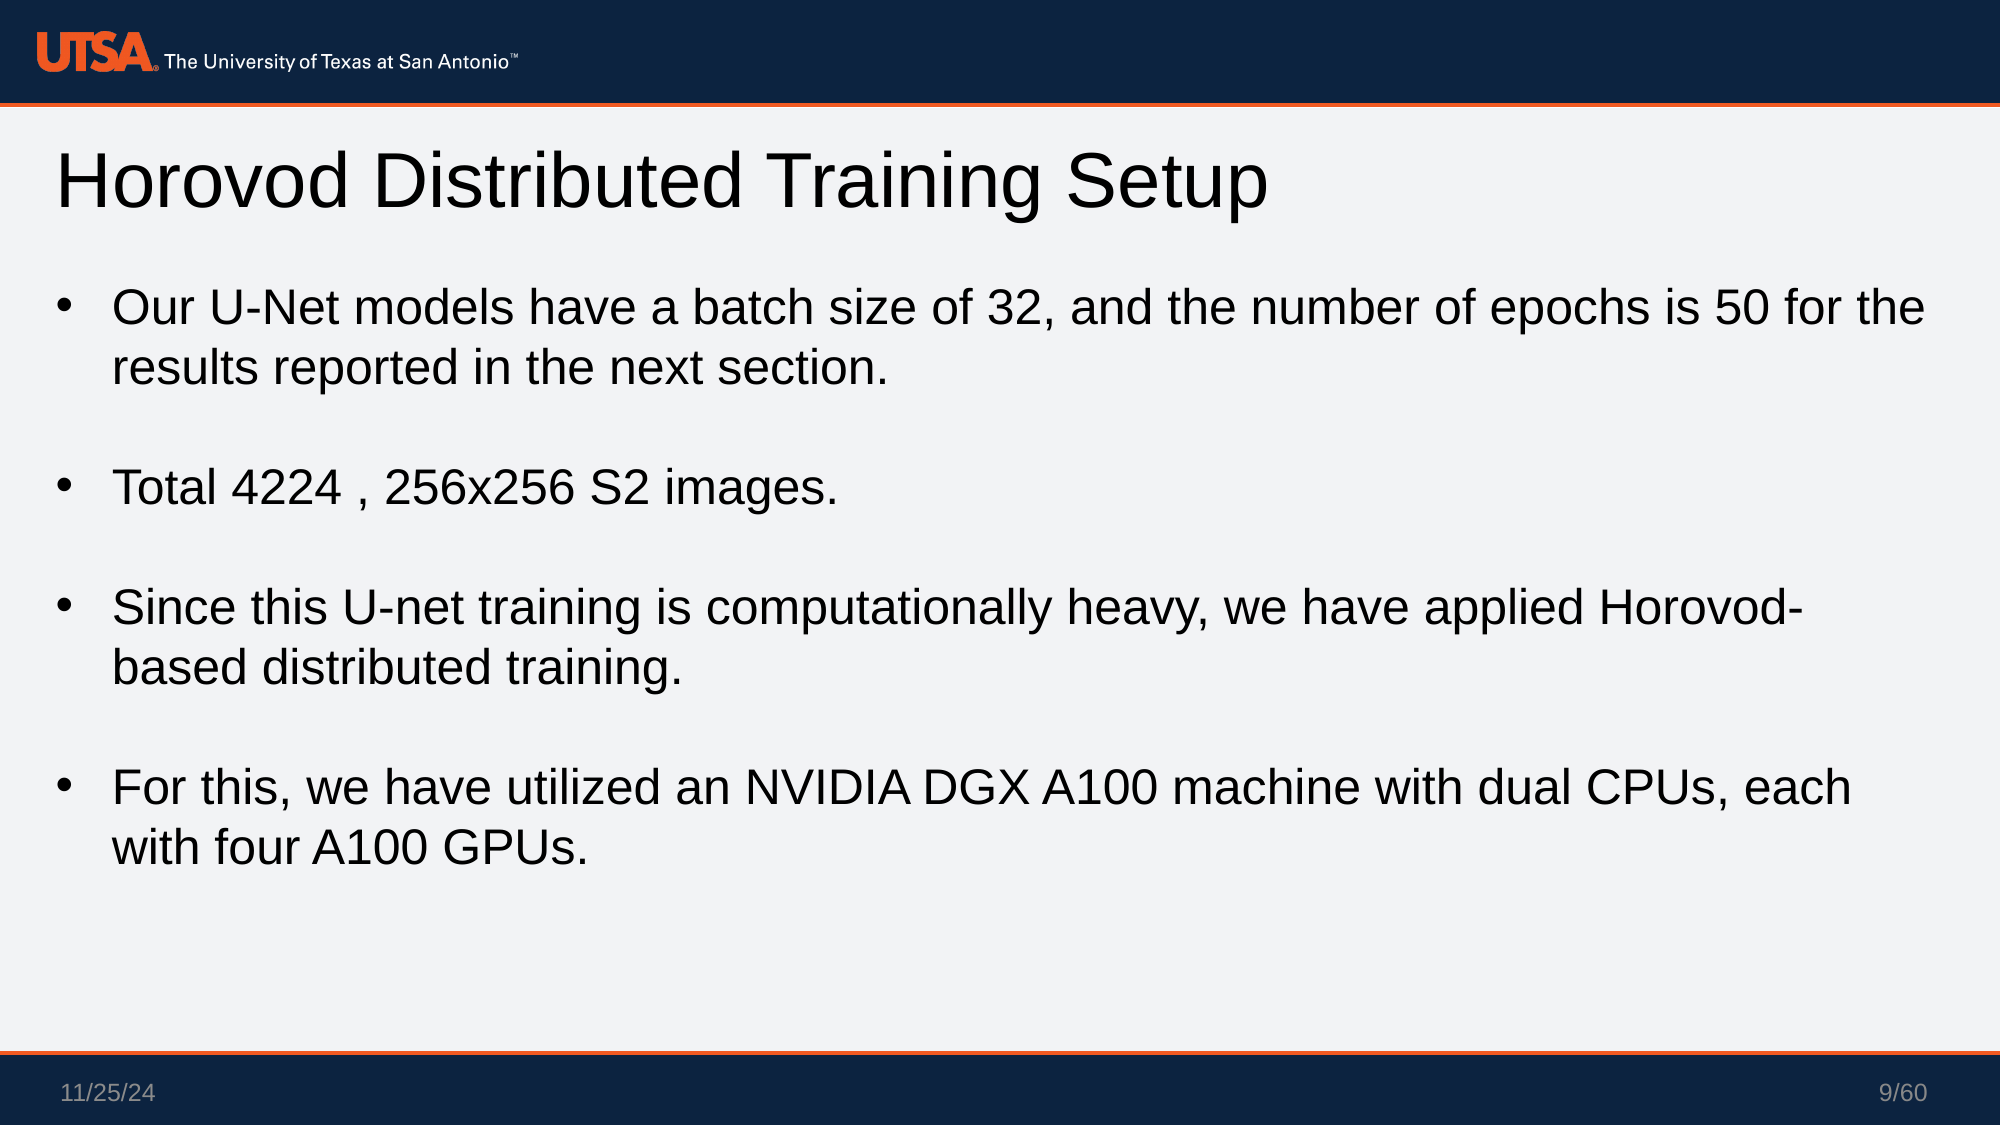

Horovod Distributed Training Setup
Our U-Net models have a batch size of 32, and the number of epochs is 50 for the results reported in the next section.

Total 4224 , 256x256 S2 images.

Since this U-net training is computationally heavy, we have applied Horovod-based distributed training.

For this, we have utilized an NVIDIA DGX A100 machine with dual CPUs, each with four A100 GPUs.

9/60